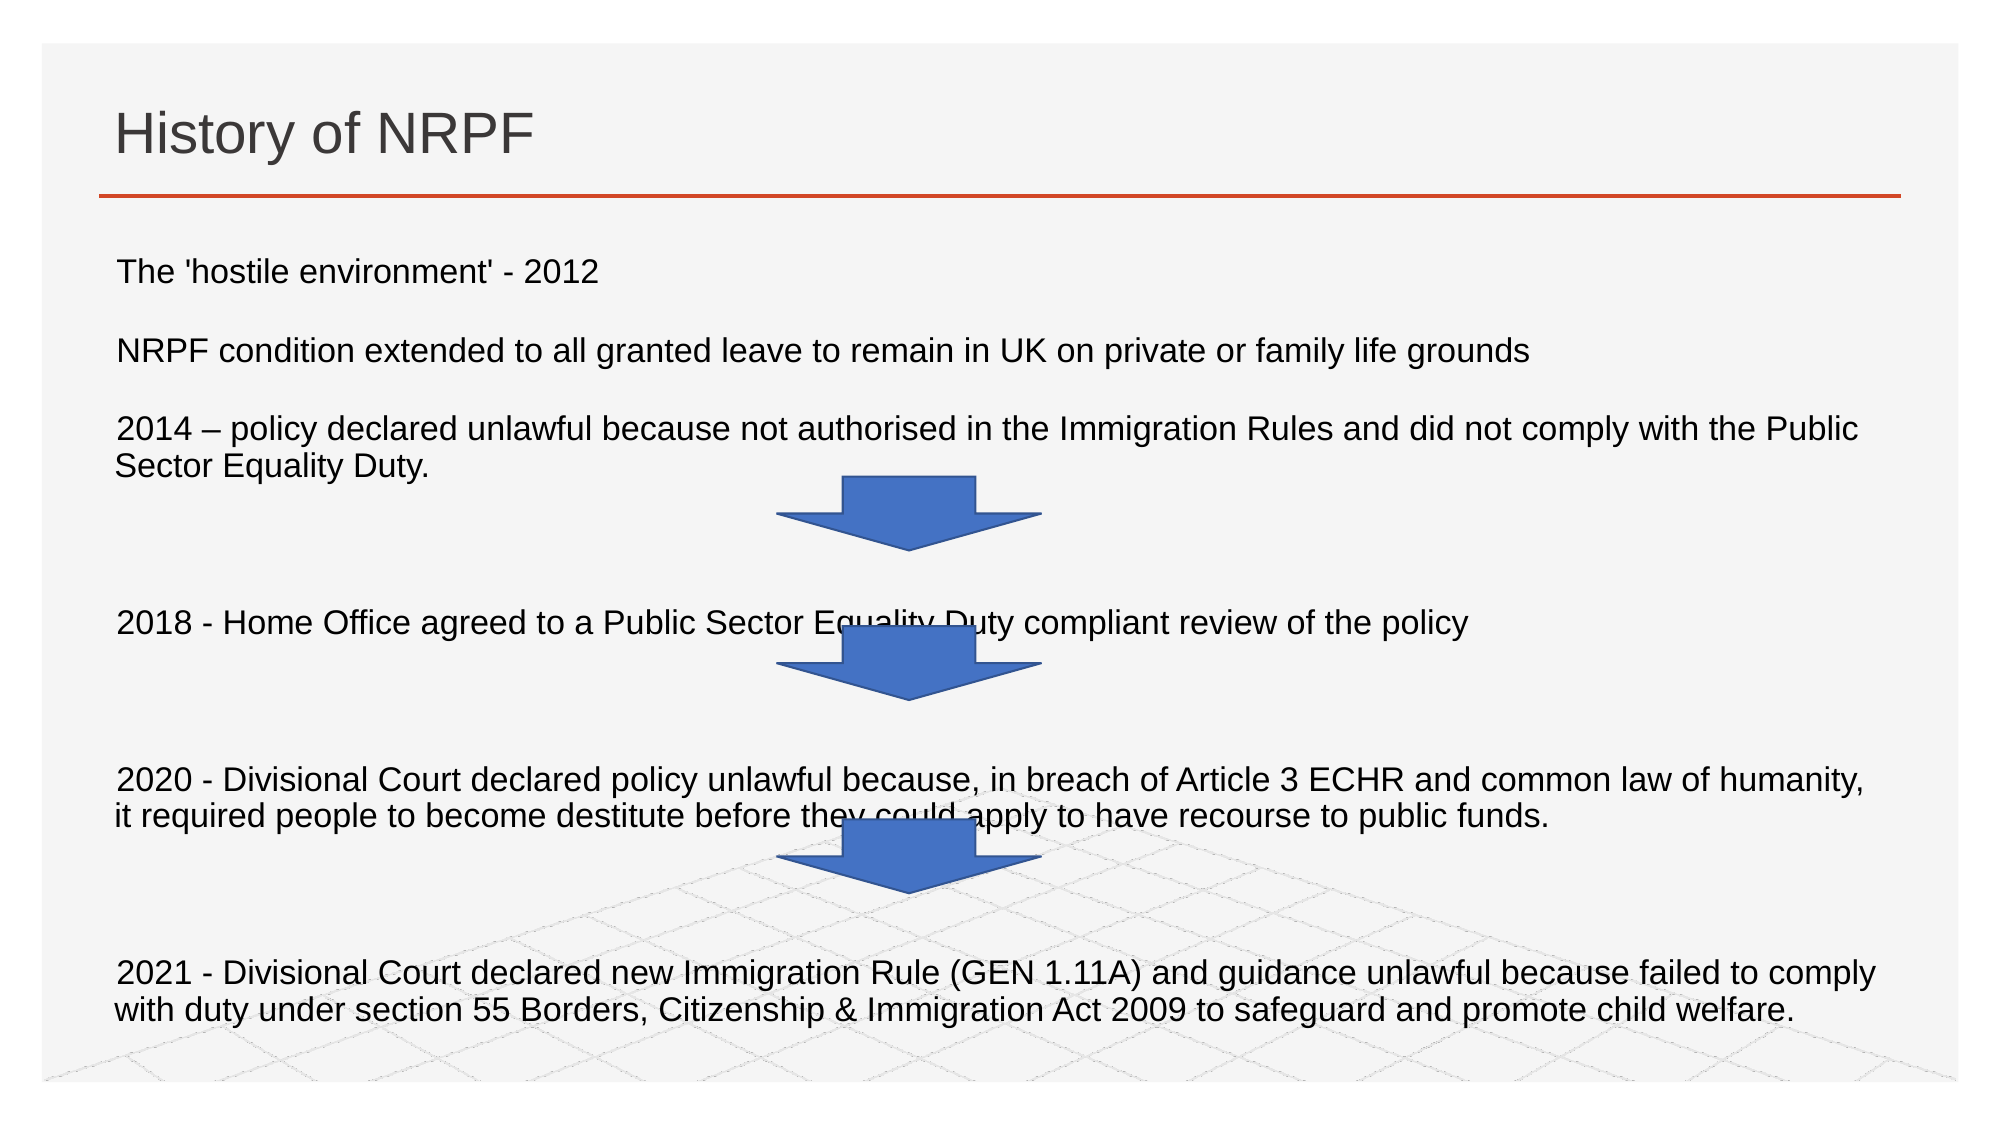

# History of NRPF
The 'hostile environment' - 2012
NRPF condition extended to all granted leave to remain in UK on private or family life grounds
2014 – policy declared unlawful because not authorised in the Immigration Rules and did not comply with the Public Sector Equality Duty.

2018 - Home Office agreed to a Public Sector Equality Duty compliant review of the policy

2020 - Divisional Court declared policy unlawful because, in breach of Article 3 ECHR and common law of humanity, it required people to become destitute before they could apply to have recourse to public funds.

2021 - Divisional Court declared new Immigration Rule (GEN 1.11A) and guidance unlawful because failed to comply with duty under section 55 Borders, Citizenship & Immigration Act 2009 to safeguard and promote child welfare.